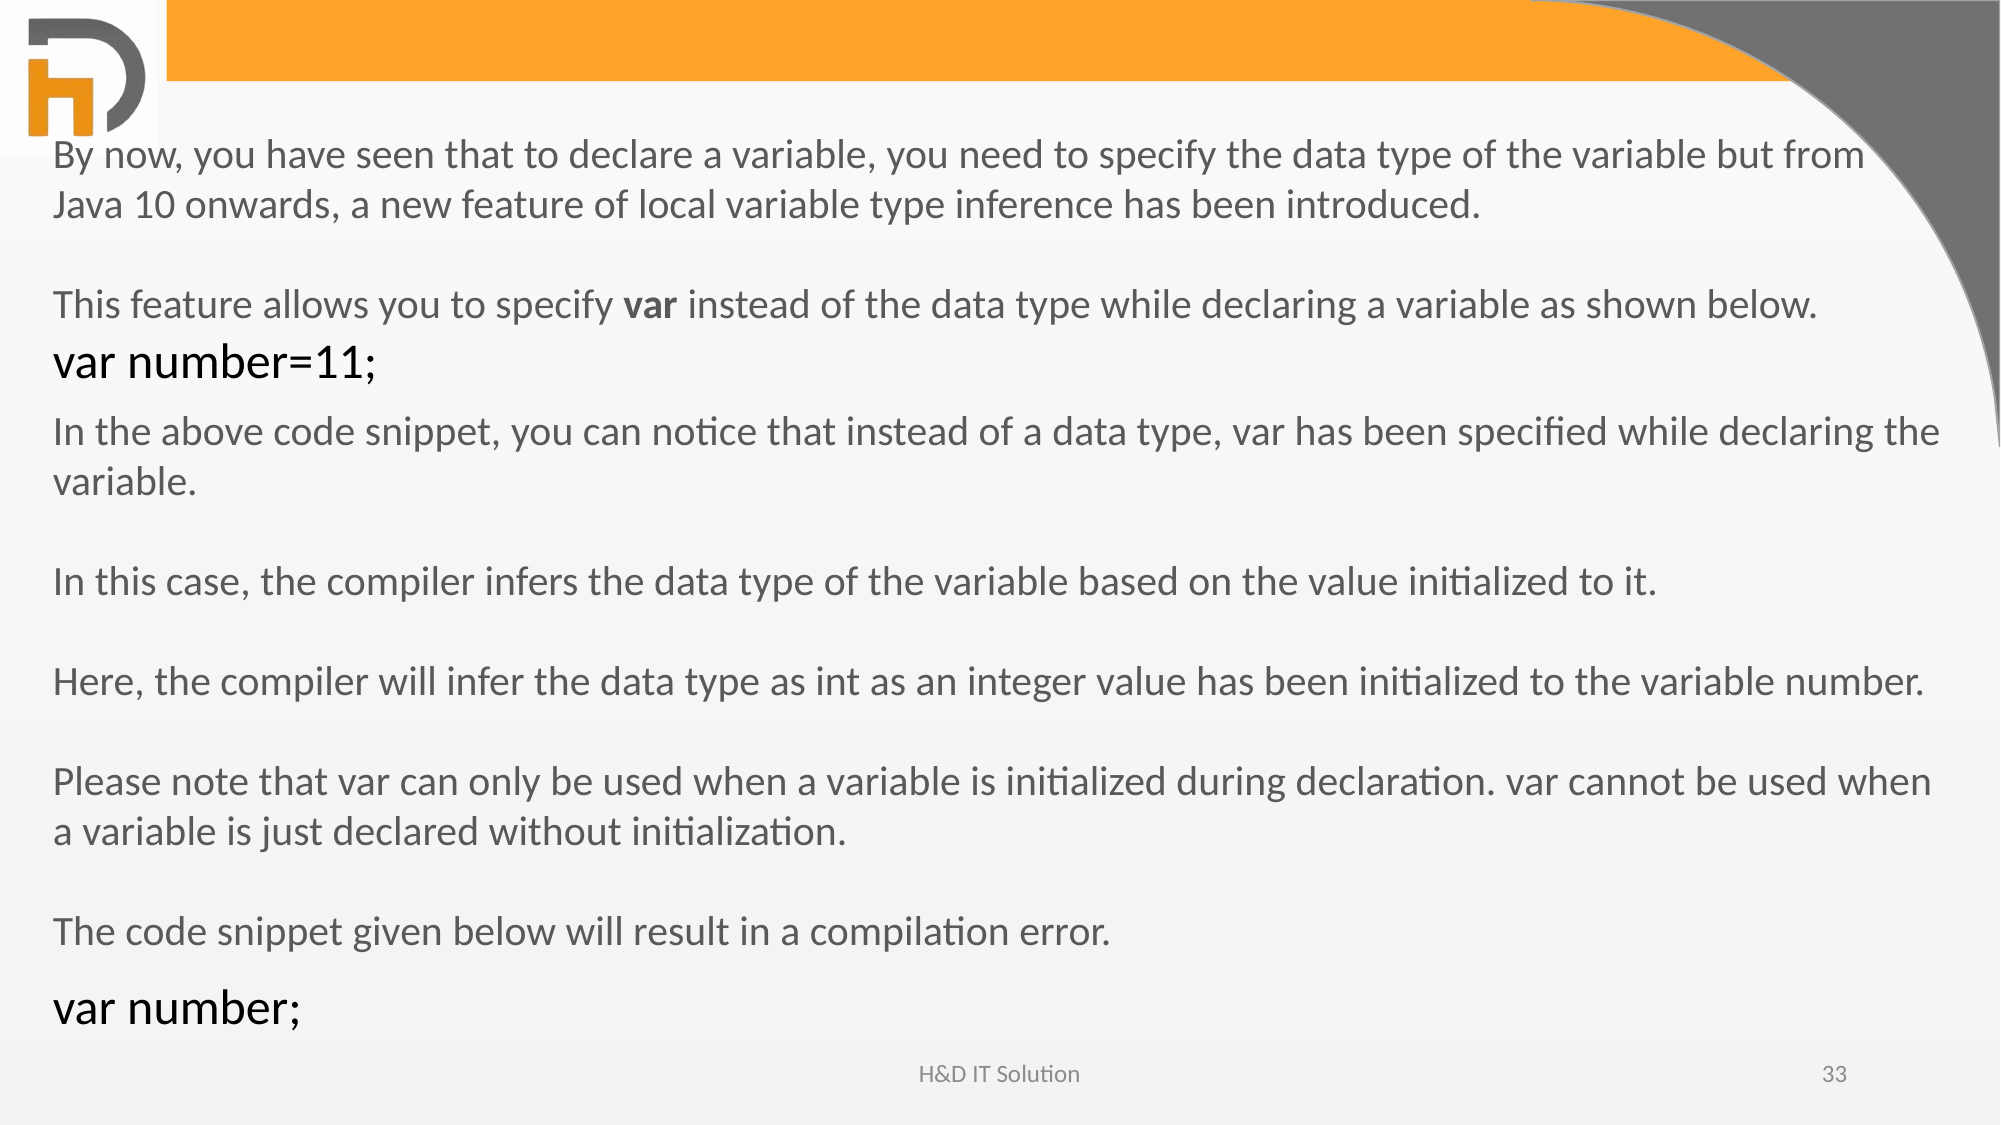

By now, you have seen that to declare a variable, you need to specify the data type of the variable but from Java 10 onwards, a new feature of local variable type inference has been introduced.

This feature allows you to specify var instead of the data type while declaring a variable as shown below.
var number=11;
In the above code snippet, you can notice that instead of a data type, var has been specified while declaring the variable.

In this case, the compiler infers the data type of the variable based on the value initialized to it.

Here, the compiler will infer the data type as int as an integer value has been initialized to the variable number.

Please note that var can only be used when a variable is initialized during declaration. var cannot be used when a variable is just declared without initialization.

The code snippet given below will result in a compilation error.
var number;
H&D IT Solution
33